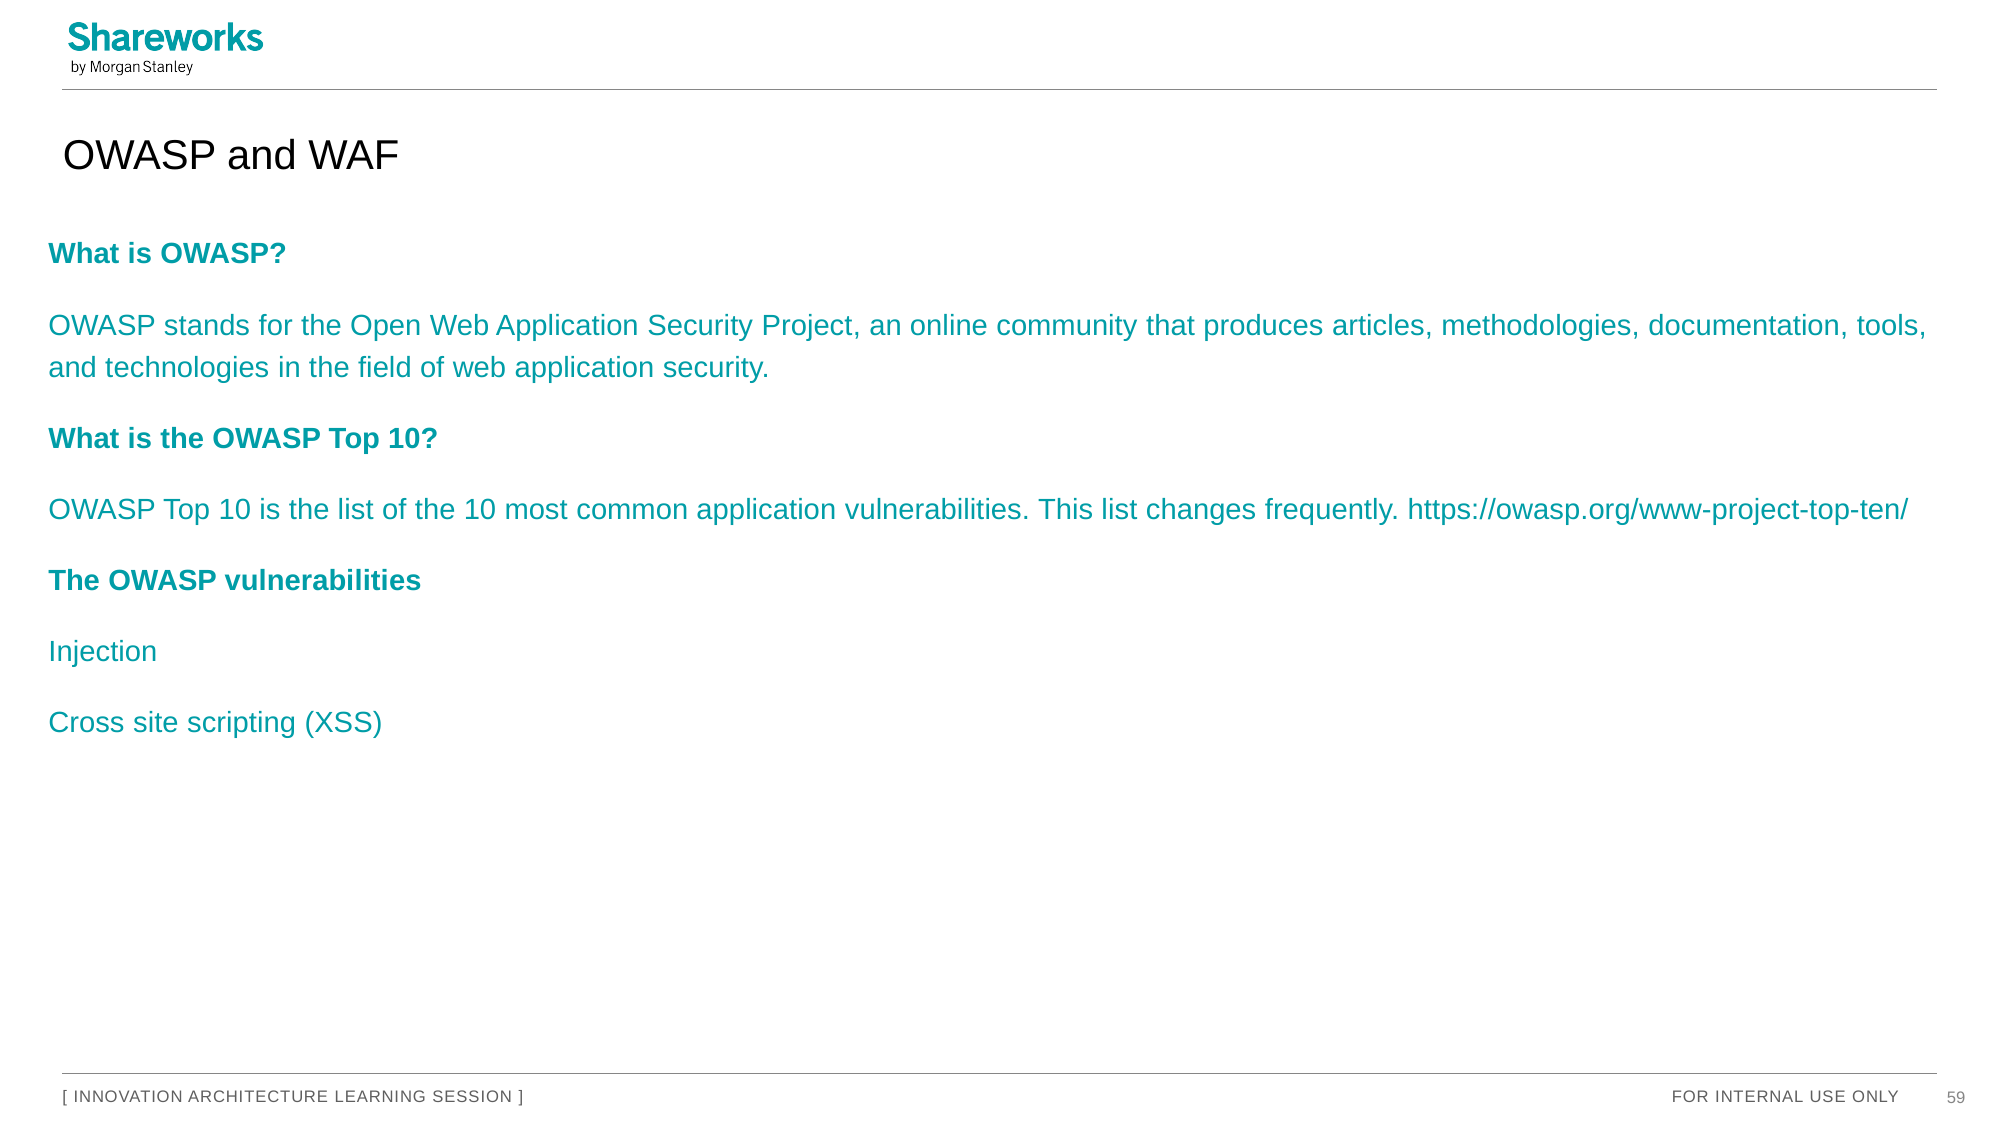

# OWASP and WAF
What is OWASP?
OWASP stands for the Open Web Application Security Project, an online community that produces articles, methodologies, documentation, tools, and technologies in the field of web application security.
What is the OWASP Top 10?
OWASP Top 10 is the list of the 10 most common application vulnerabilities. This list changes frequently. https://owasp.org/www-project-top-ten/
The OWASP vulnerabilities
Injection
Cross site scripting (XSS)